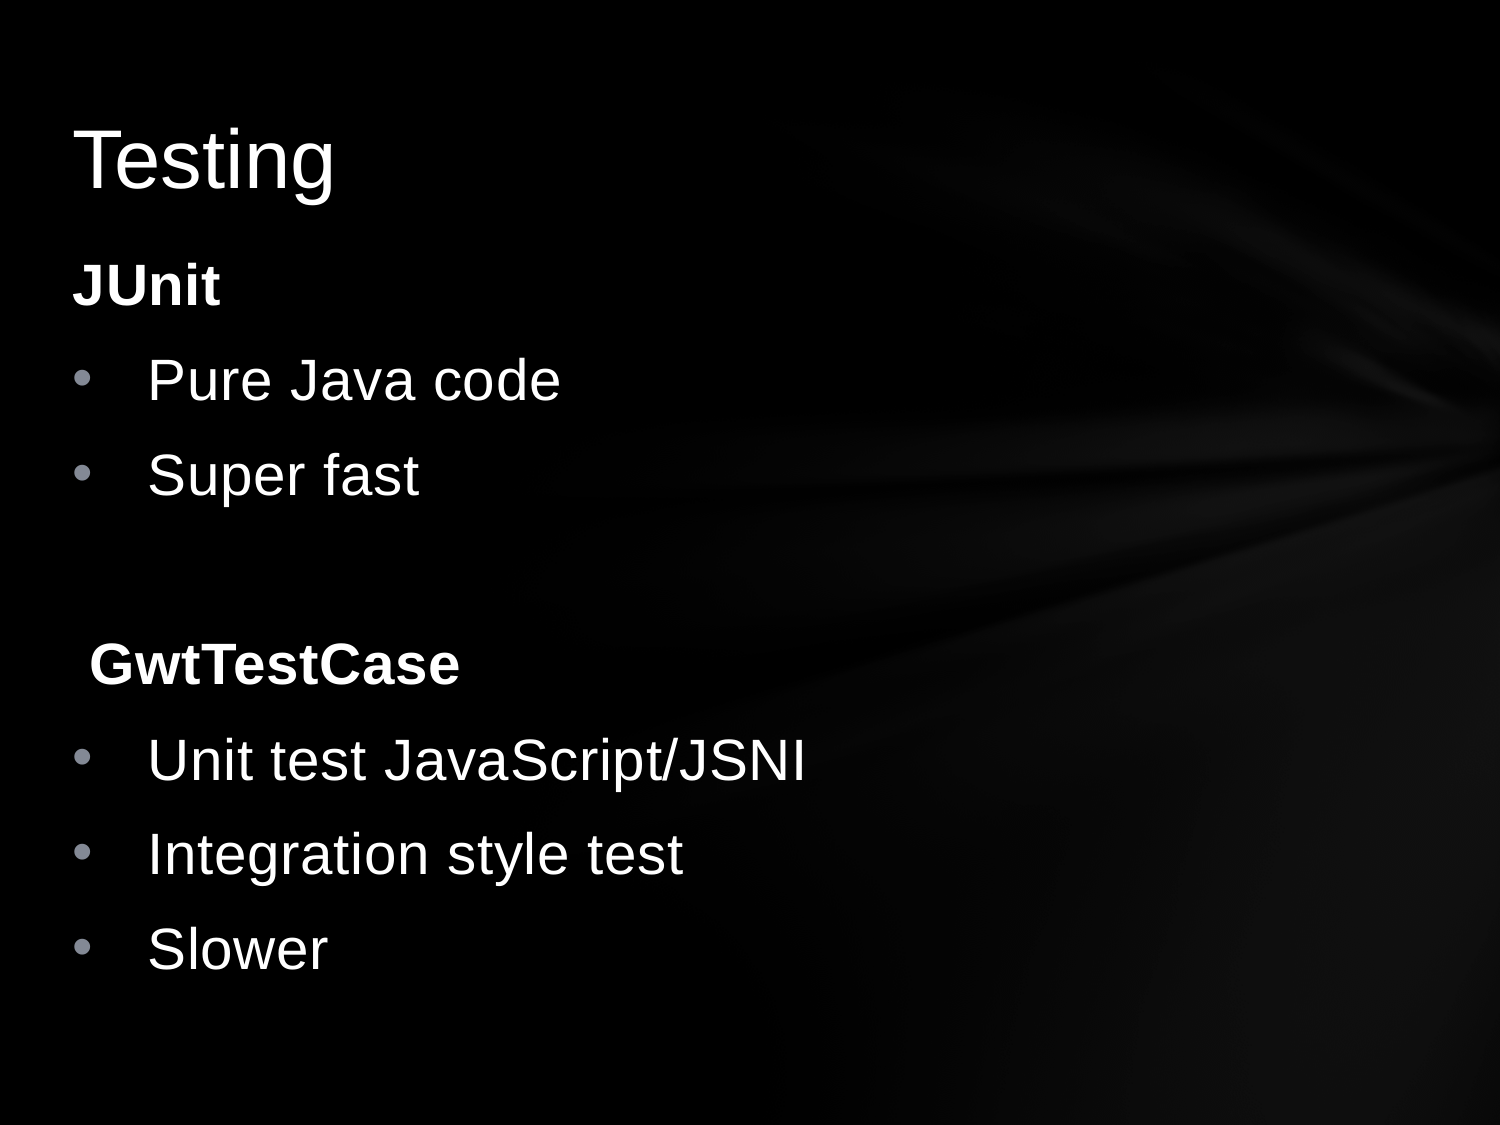

# Testing
JUnit
Pure Java code
Super fast

 GwtTestCase
Unit test JavaScript/JSNI
Integration style test
Slower